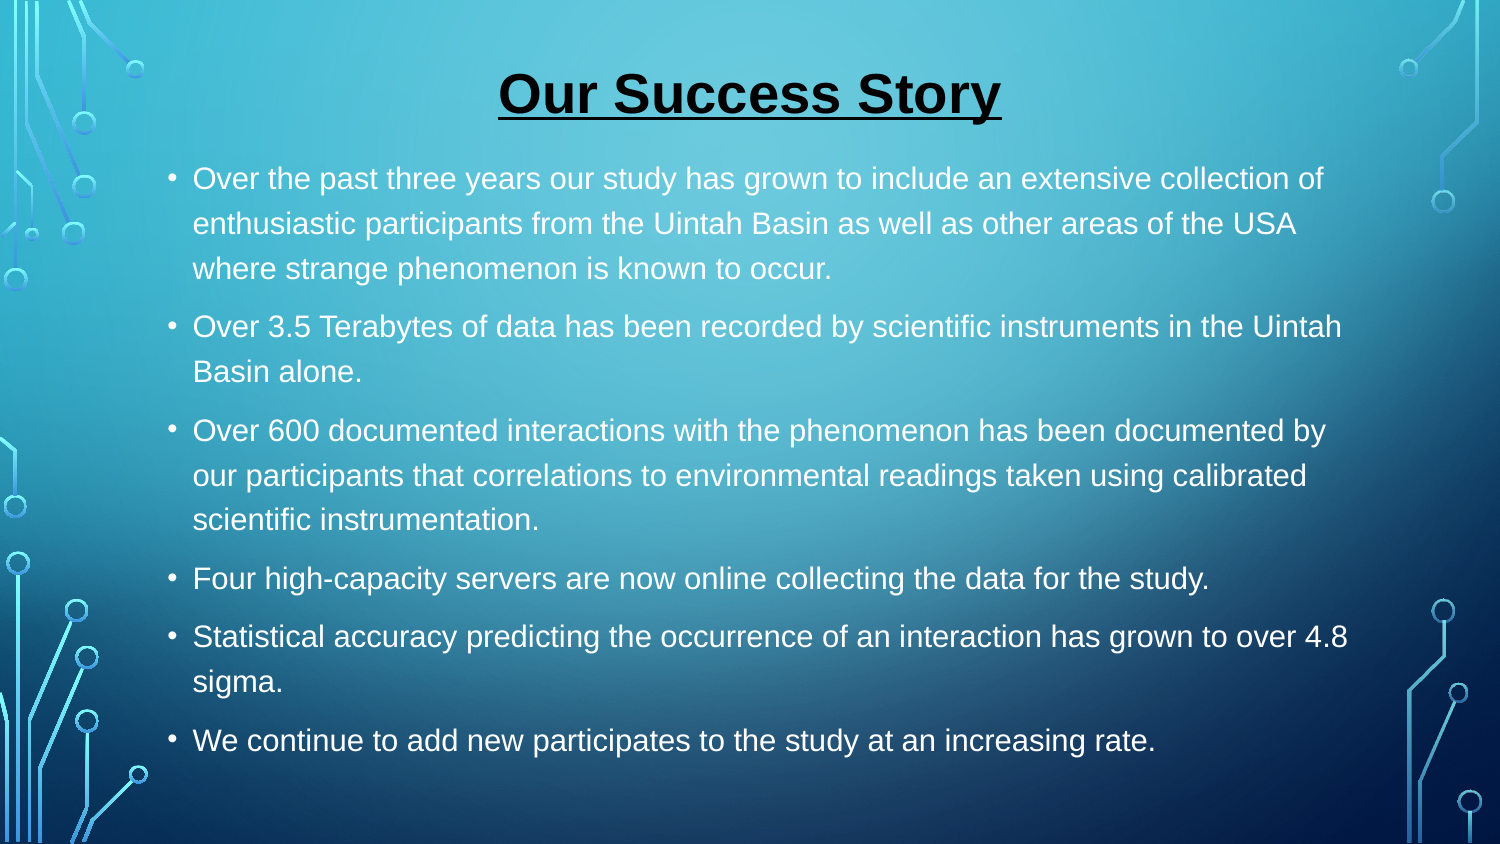

# Our Success Story
Over the past three years our study has grown to include an extensive collection of enthusiastic participants from the Uintah Basin as well as other areas of the USA where strange phenomenon is known to occur.
Over 3.5 Terabytes of data has been recorded by scientific instruments in the Uintah Basin alone.
Over 600 documented interactions with the phenomenon has been documented by our participants that correlations to environmental readings taken using calibrated scientific instrumentation.
Four high-capacity servers are now online collecting the data for the study.
Statistical accuracy predicting the occurrence of an interaction has grown to over 4.8 sigma.
We continue to add new participates to the study at an increasing rate.